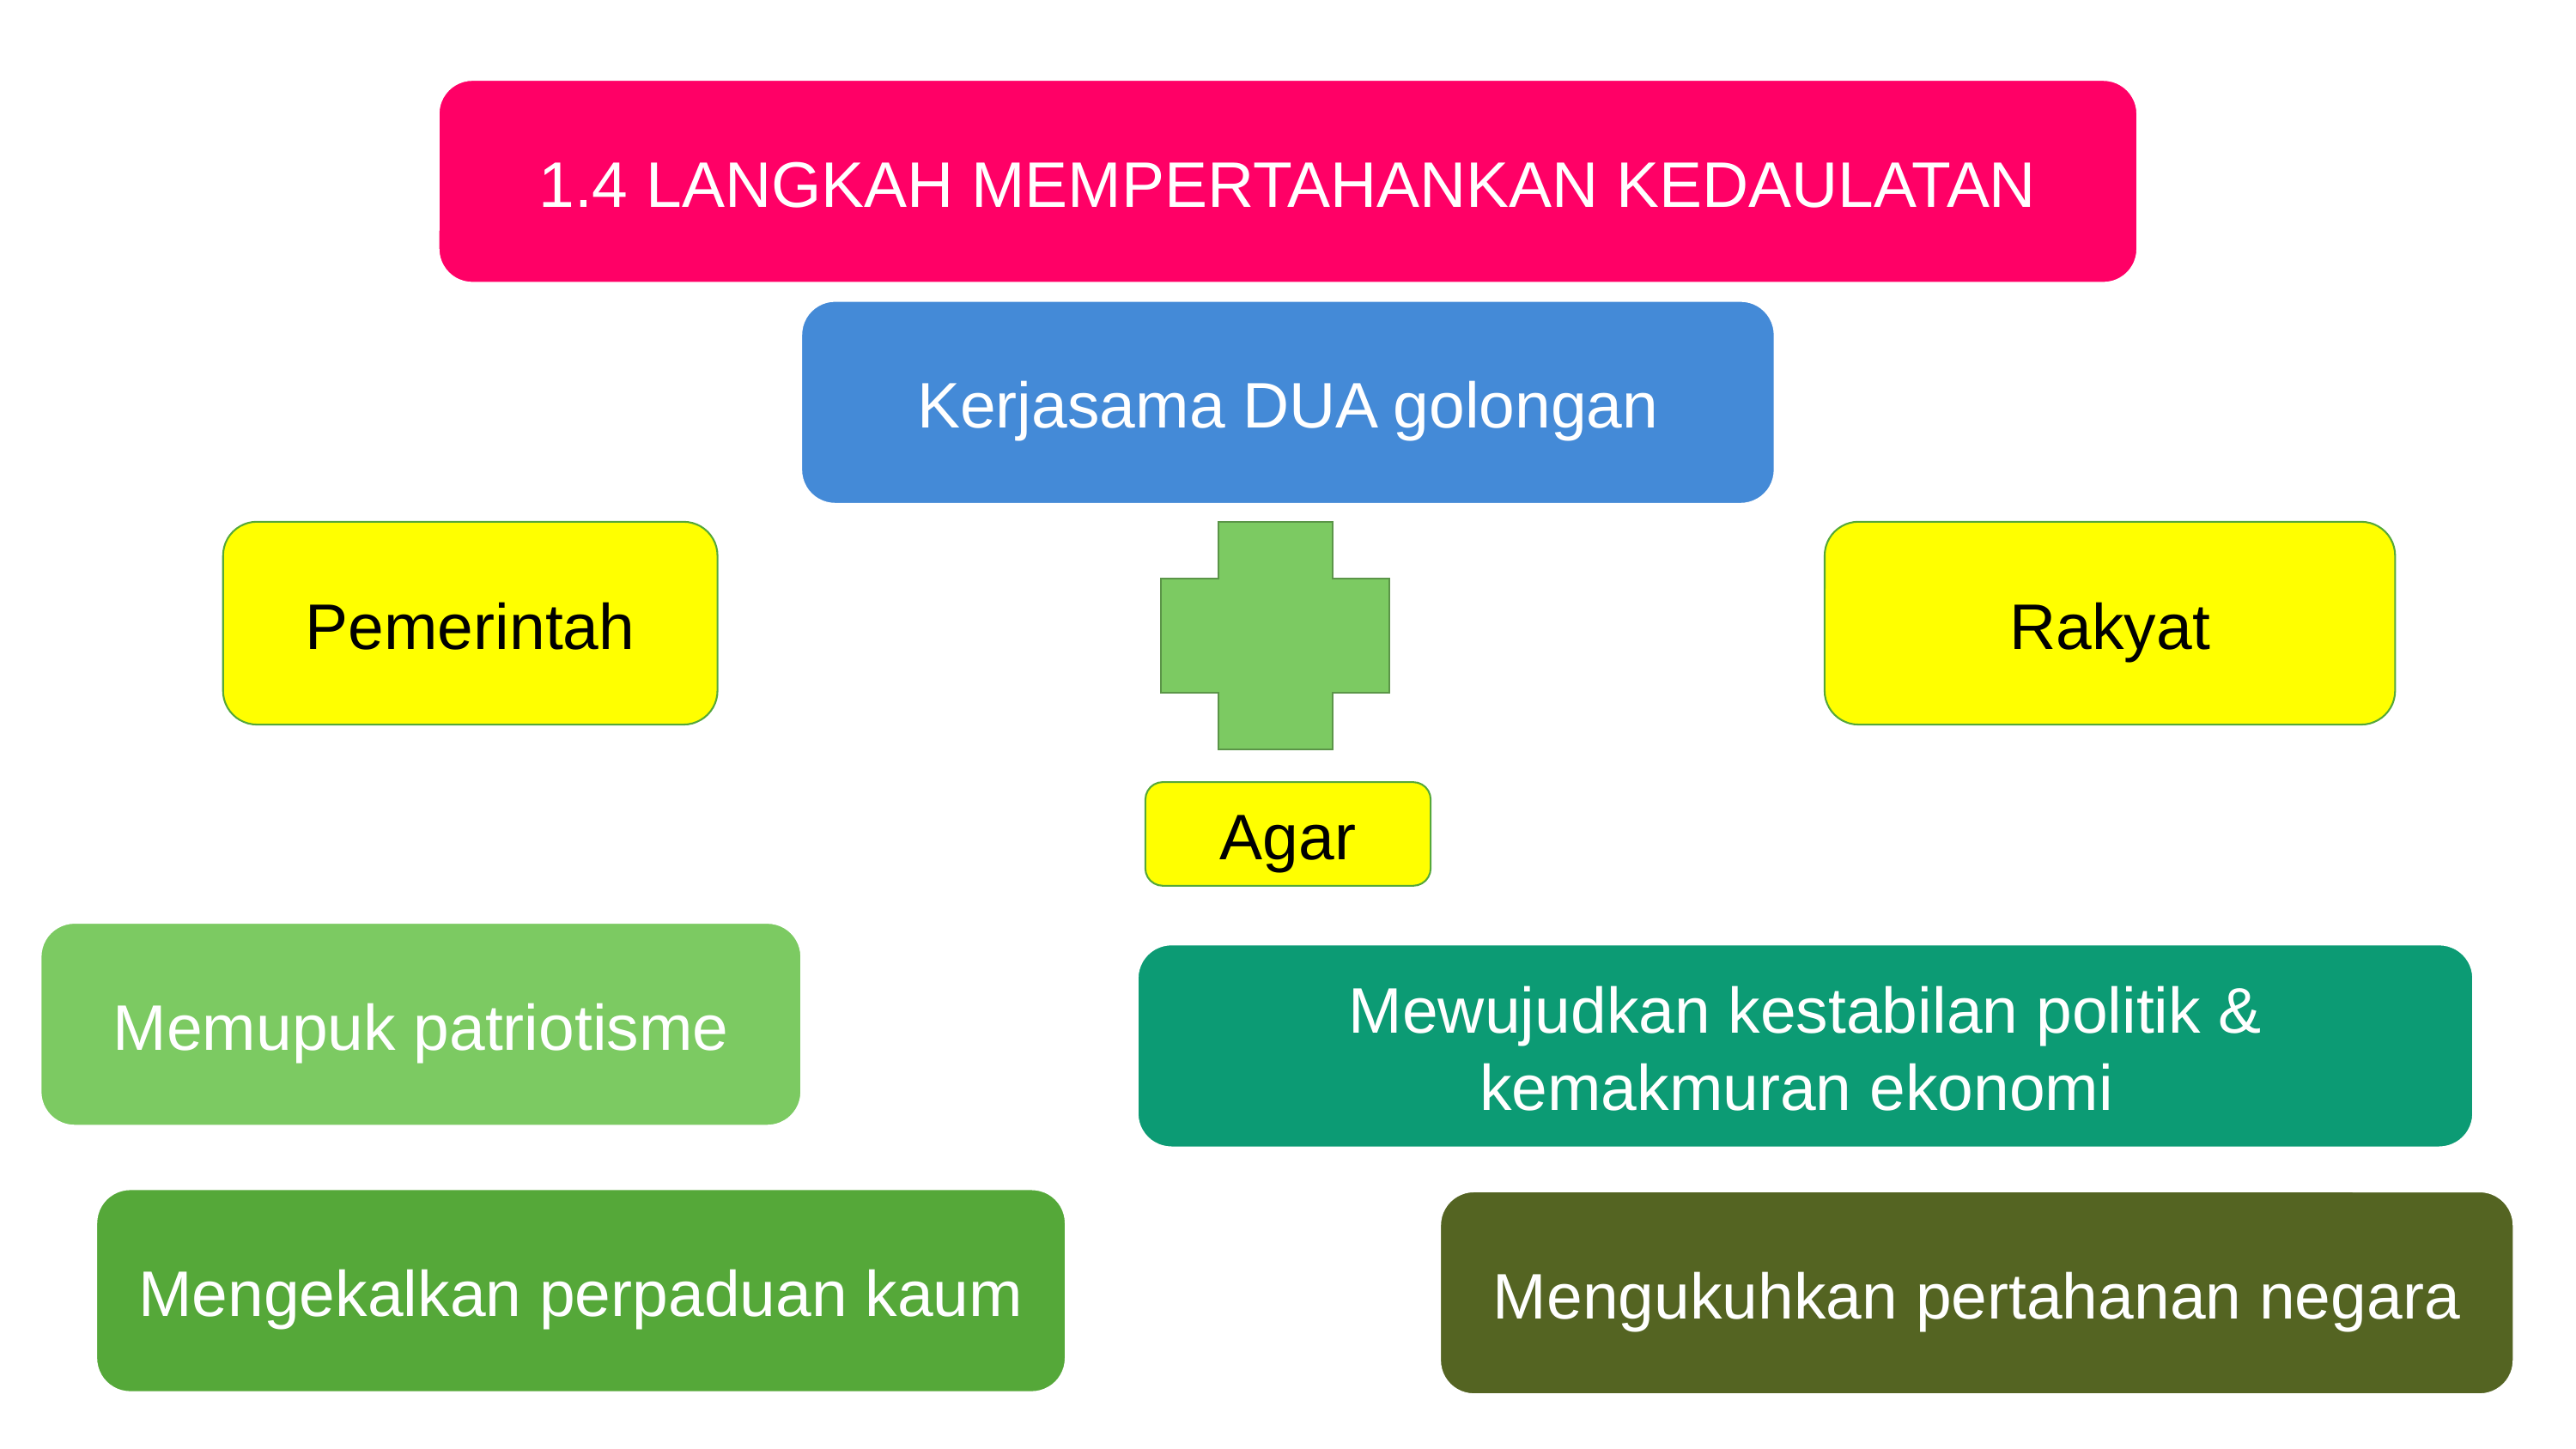

1.4 LANGKAH MEMPERTAHANKAN KEDAULATAN
Kerjasama DUA golongan
Pemerintah

Rakyat

Agar

Memupuk patriotisme
Mewujudkan kestabilan politik & kemakmuran ekonomi
Mengekalkan perpaduan kaum
Mengukuhkan pertahanan negara